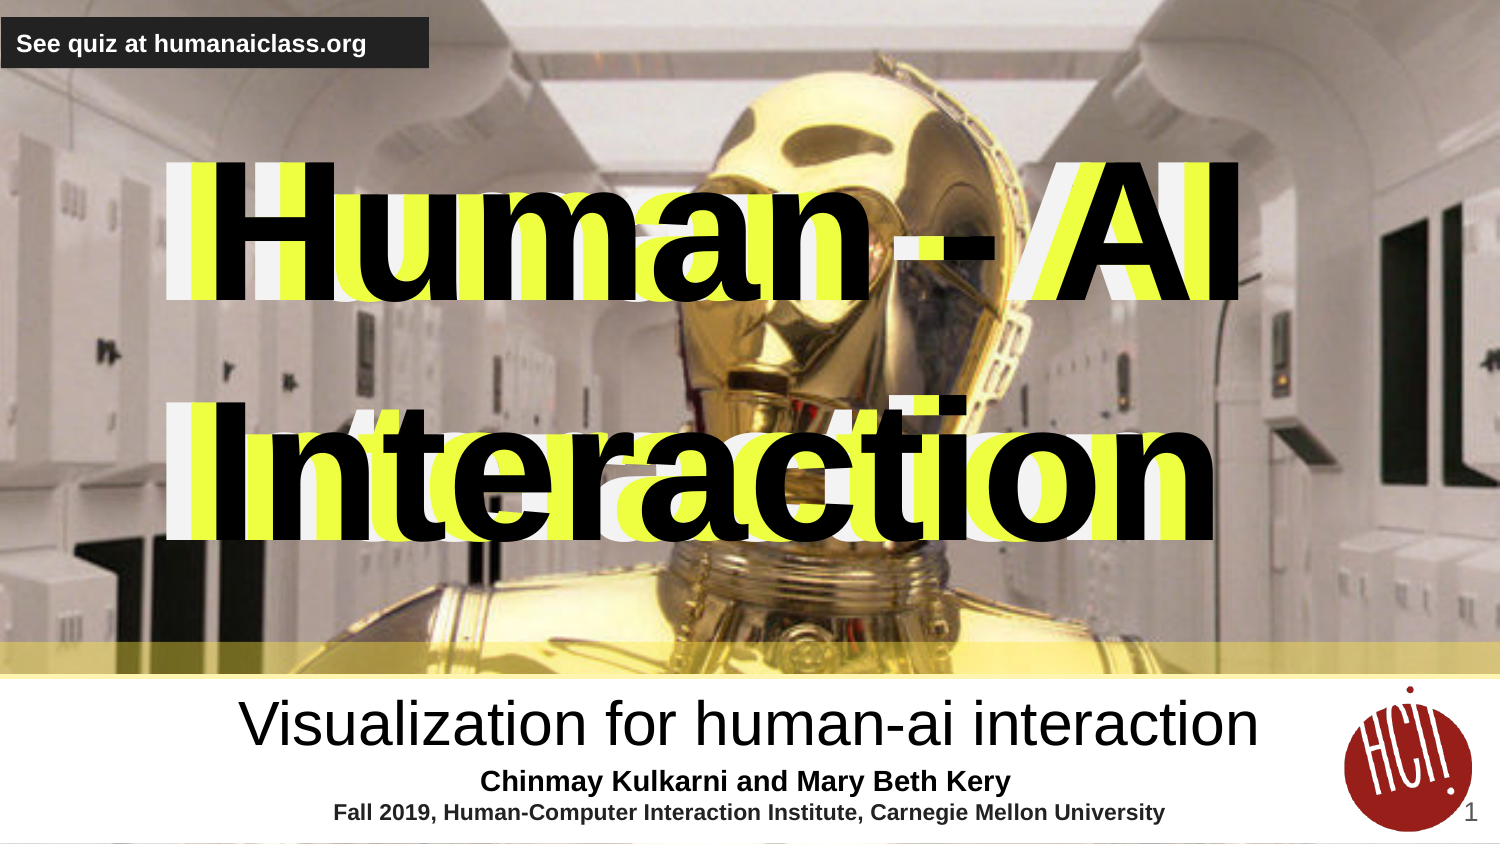

See quiz at humanaiclass.org
Visualization for human-ai interaction
1